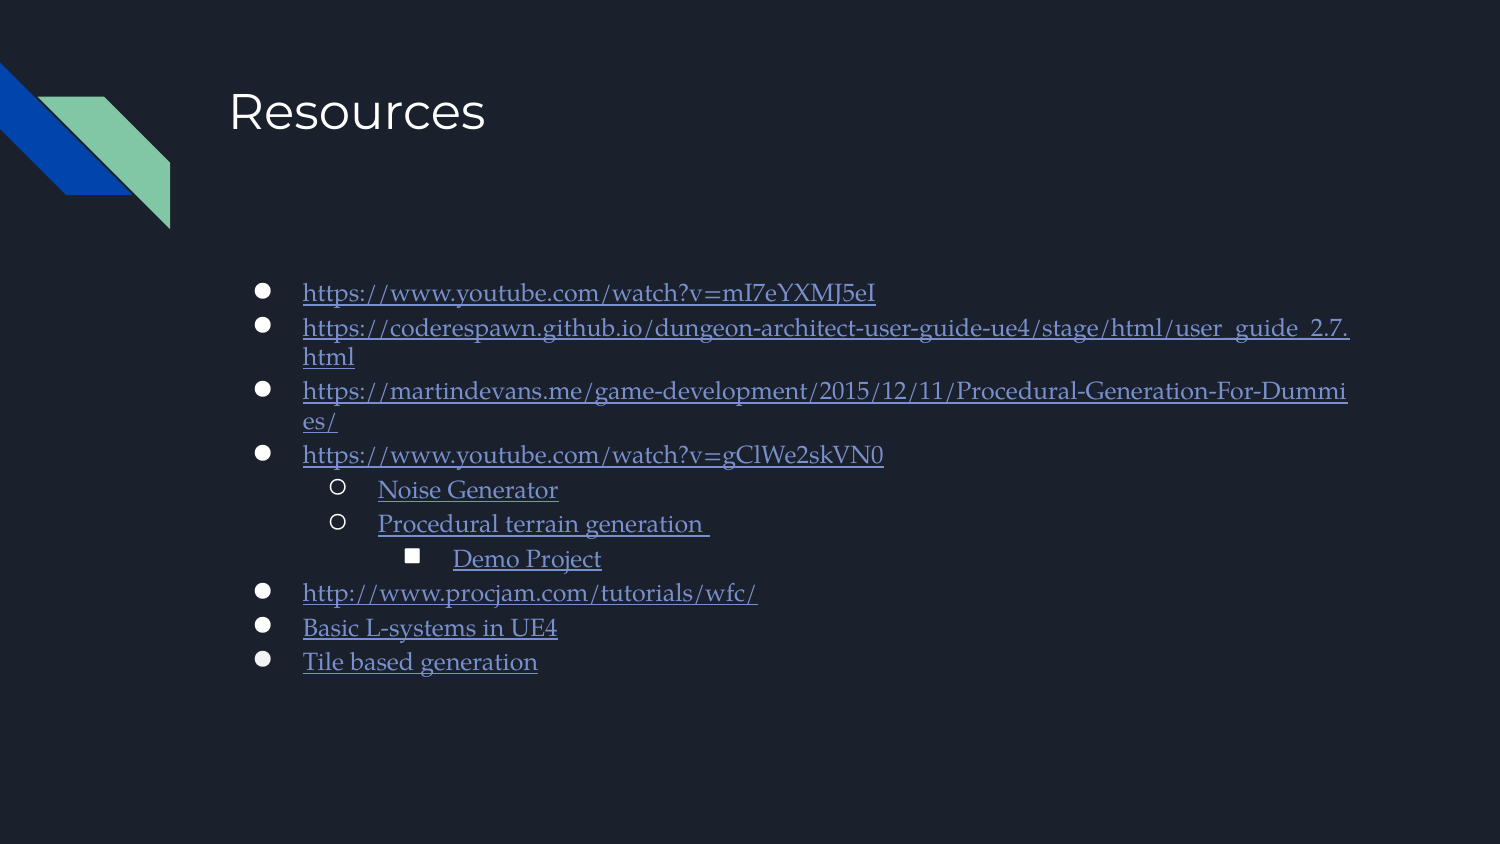

# Resources
https://www.youtube.com/watch?v=mI7eYXMJ5eI
https://coderespawn.github.io/dungeon-architect-user-guide-ue4/stage/html/user_guide_2.7.html
https://martindevans.me/game-development/2015/12/11/Procedural-Generation-For-Dummies/
https://www.youtube.com/watch?v=gClWe2skVN0
Noise Generator
Procedural terrain generation
Demo Project
http://www.procjam.com/tutorials/wfc/
Basic L-systems in UE4
Tile based generation